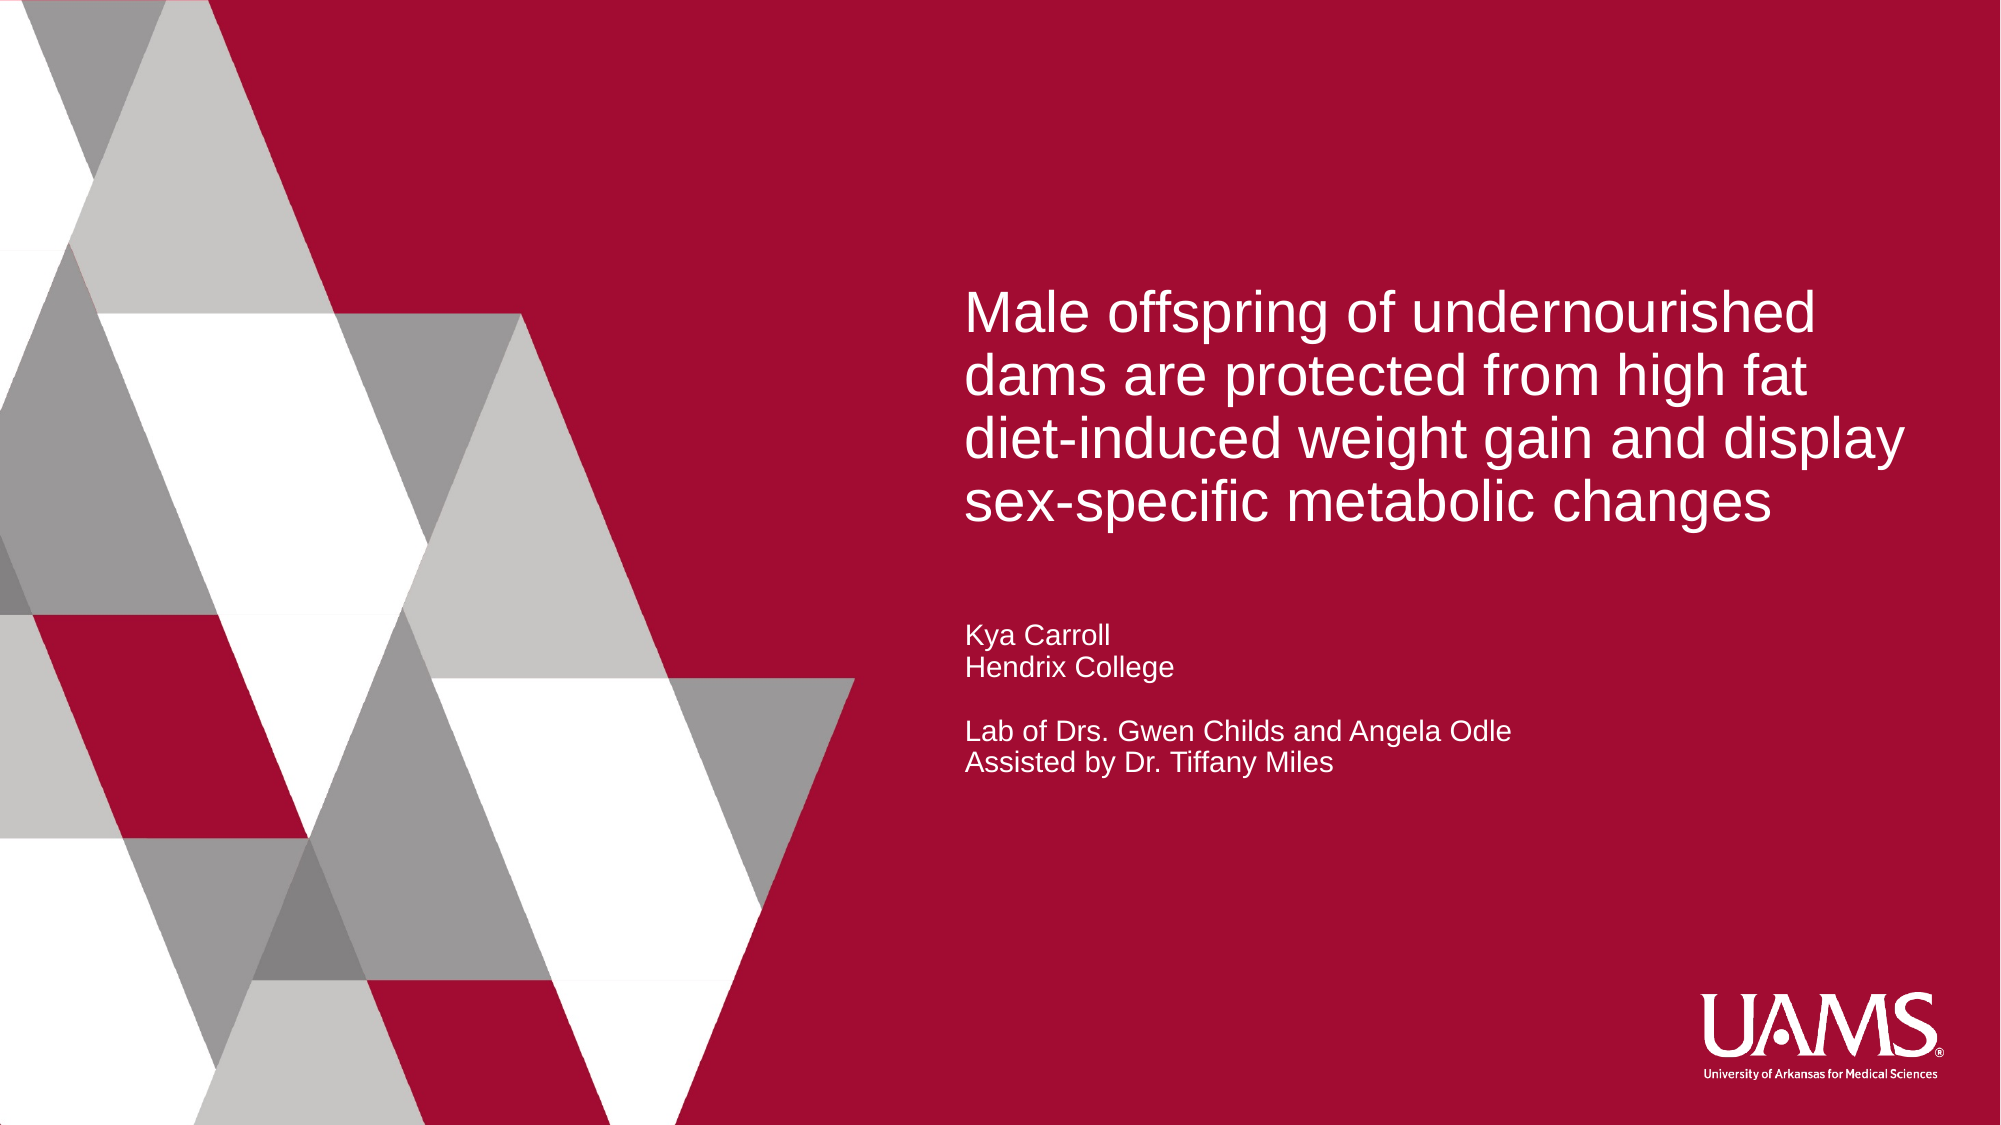

# Male offspring of undernourished dams are protected from high fat diet-induced weight gain and display sex-specific metabolic changes
Kya Carroll
Hendrix College

Lab of Drs. Gwen Childs and Angela Odle
Assisted by Dr. Tiffany Miles